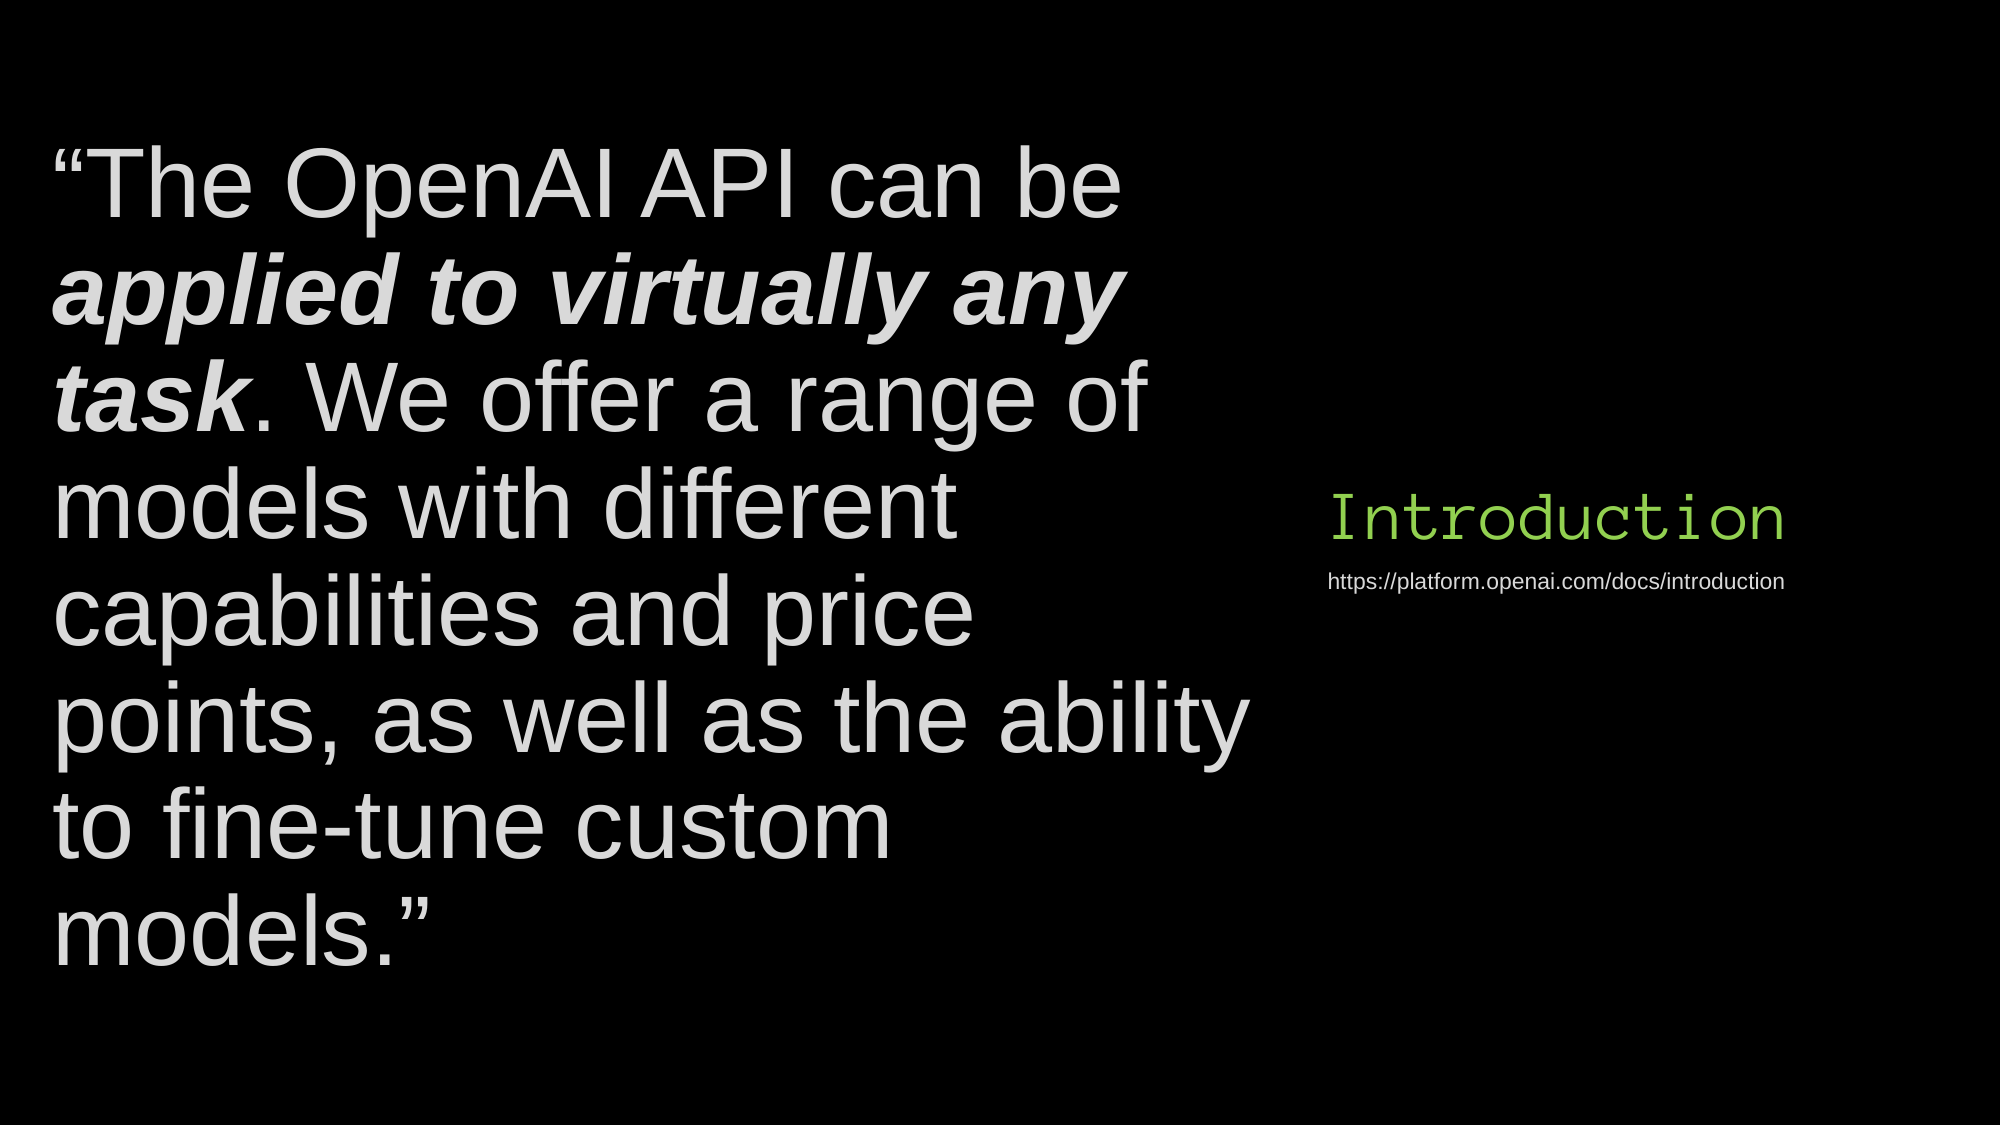

“The OpenAI API can be applied to virtually any task. We offer a range of models with different capabilities and price points, as well as the ability to fine-tune custom models.”
# Introduction
https://platform.openai.com/docs/introduction